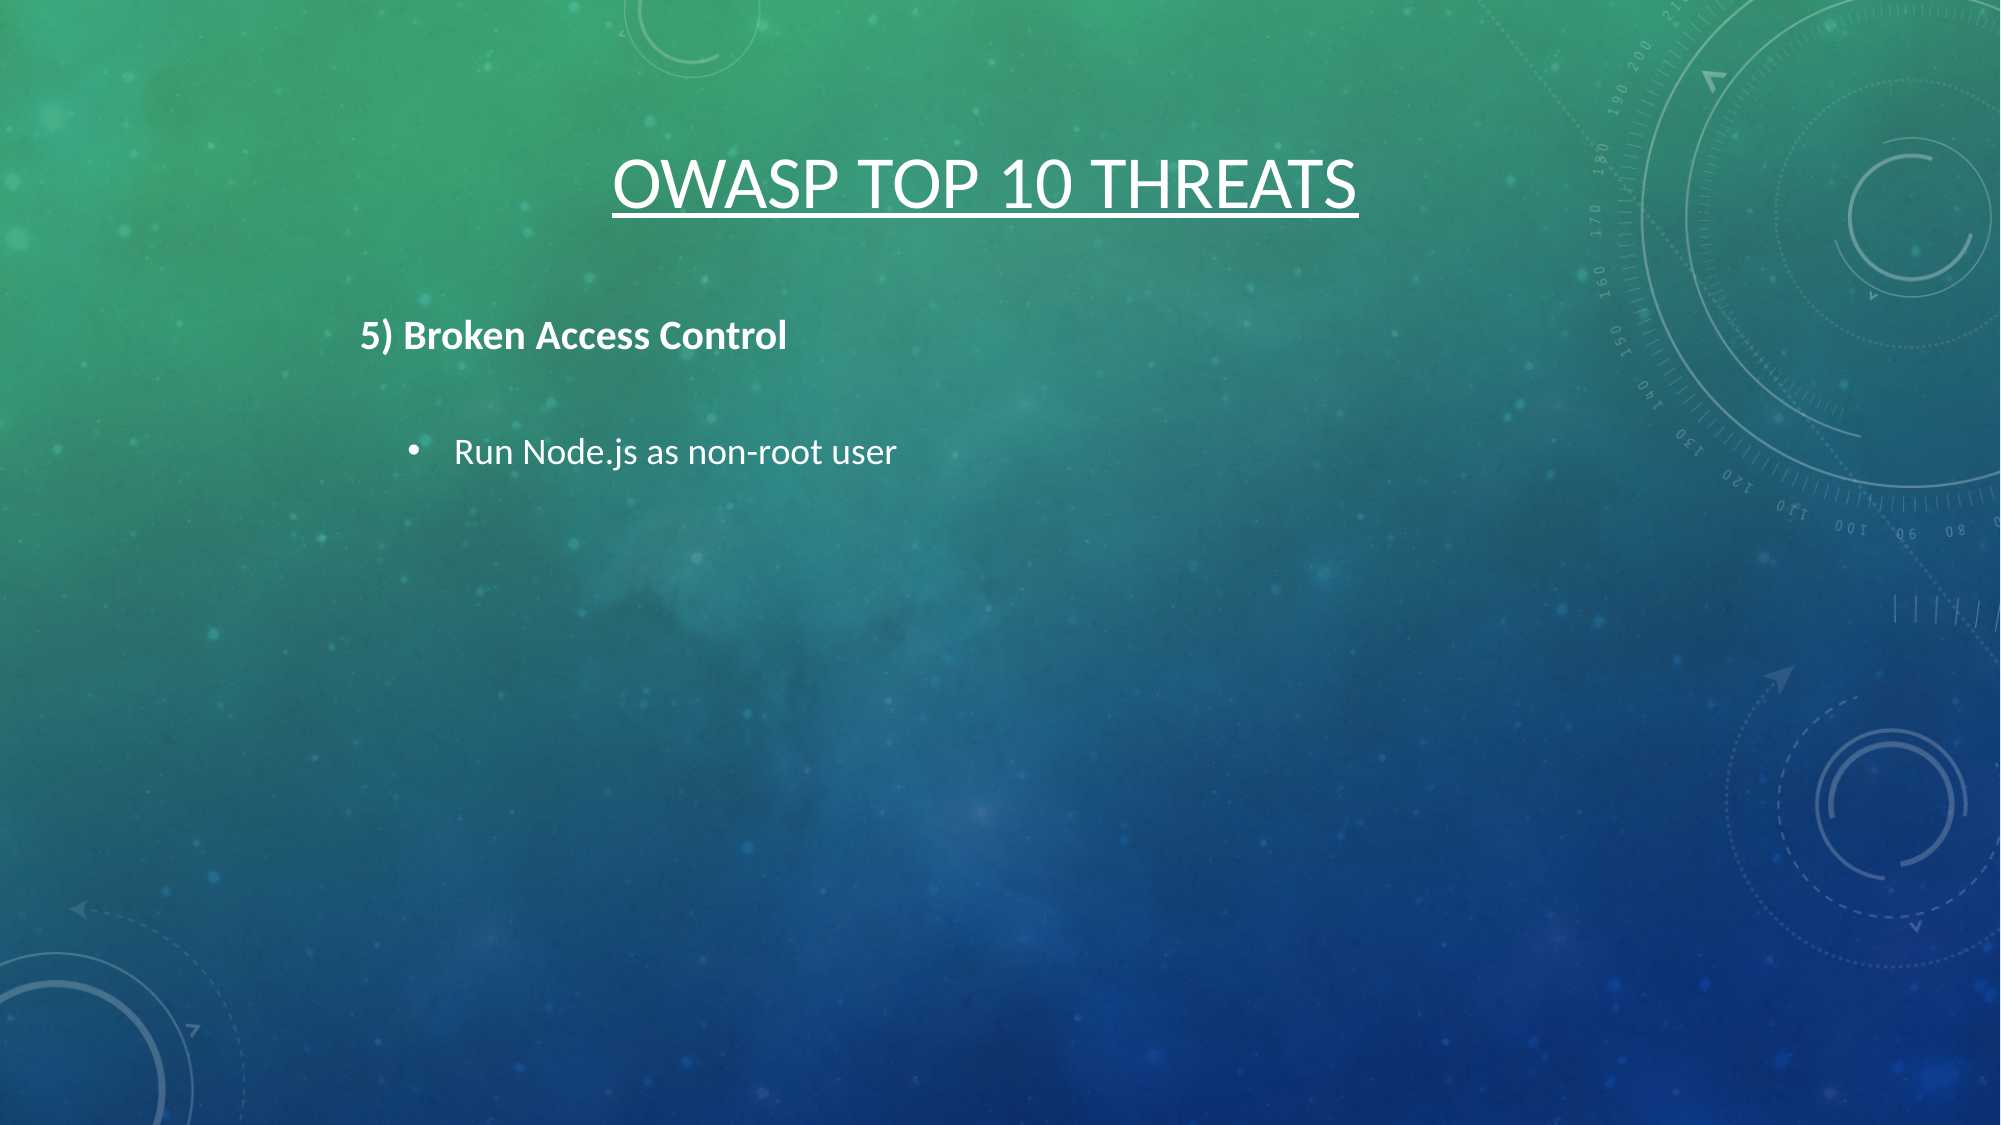

# OWASP Top 10 Threats
5) Broken Access Control
Run Node.js as non-root user